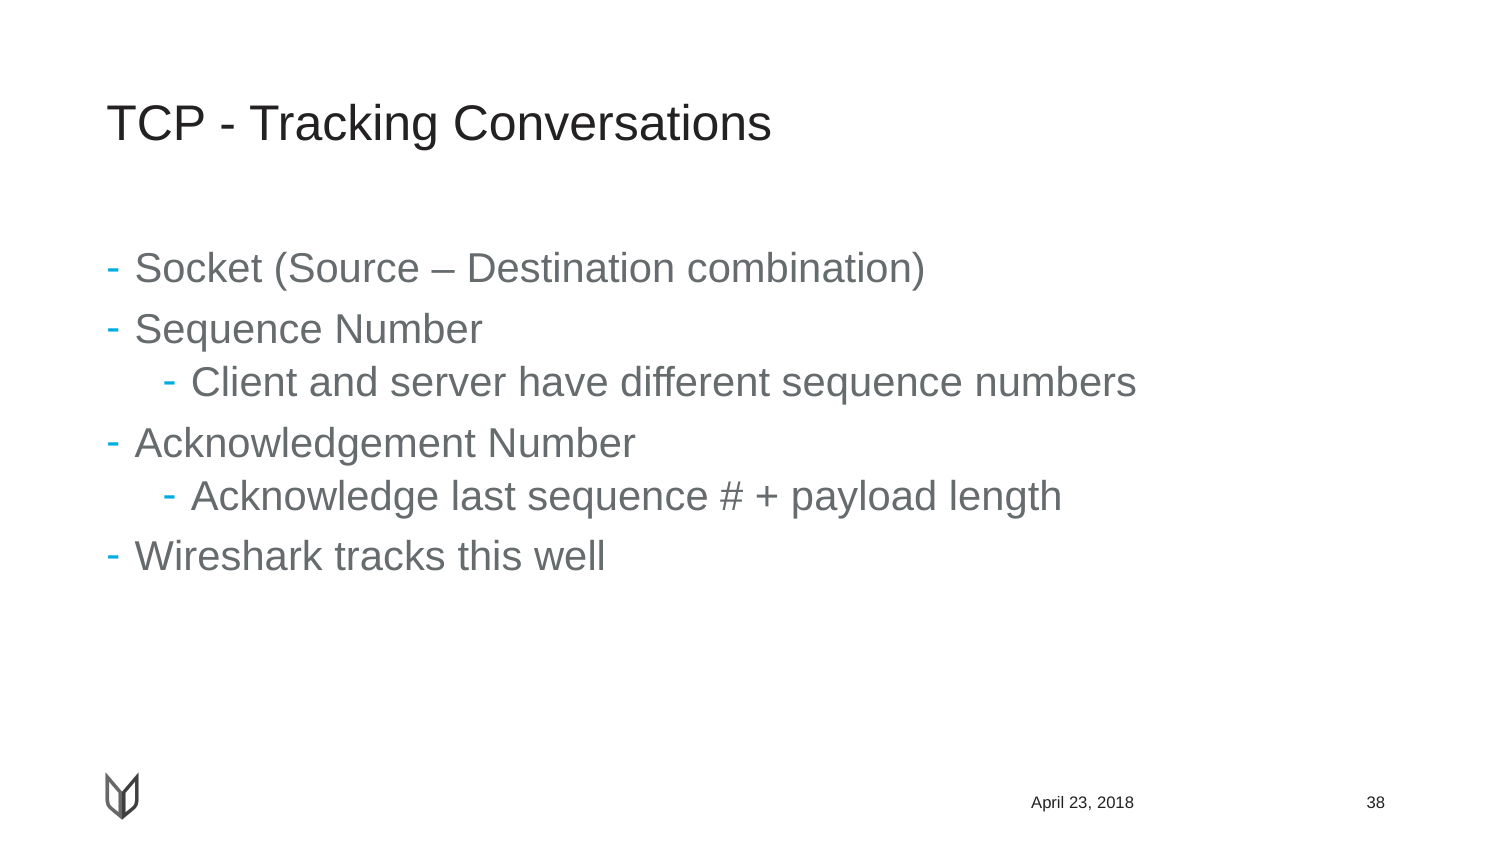

# TCP - Tracking Conversations
Socket (Source – Destination combination)
Sequence Number
Client and server have different sequence numbers
Acknowledgement Number
Acknowledge last sequence # + payload length
Wireshark tracks this well

April 23, 2018
38